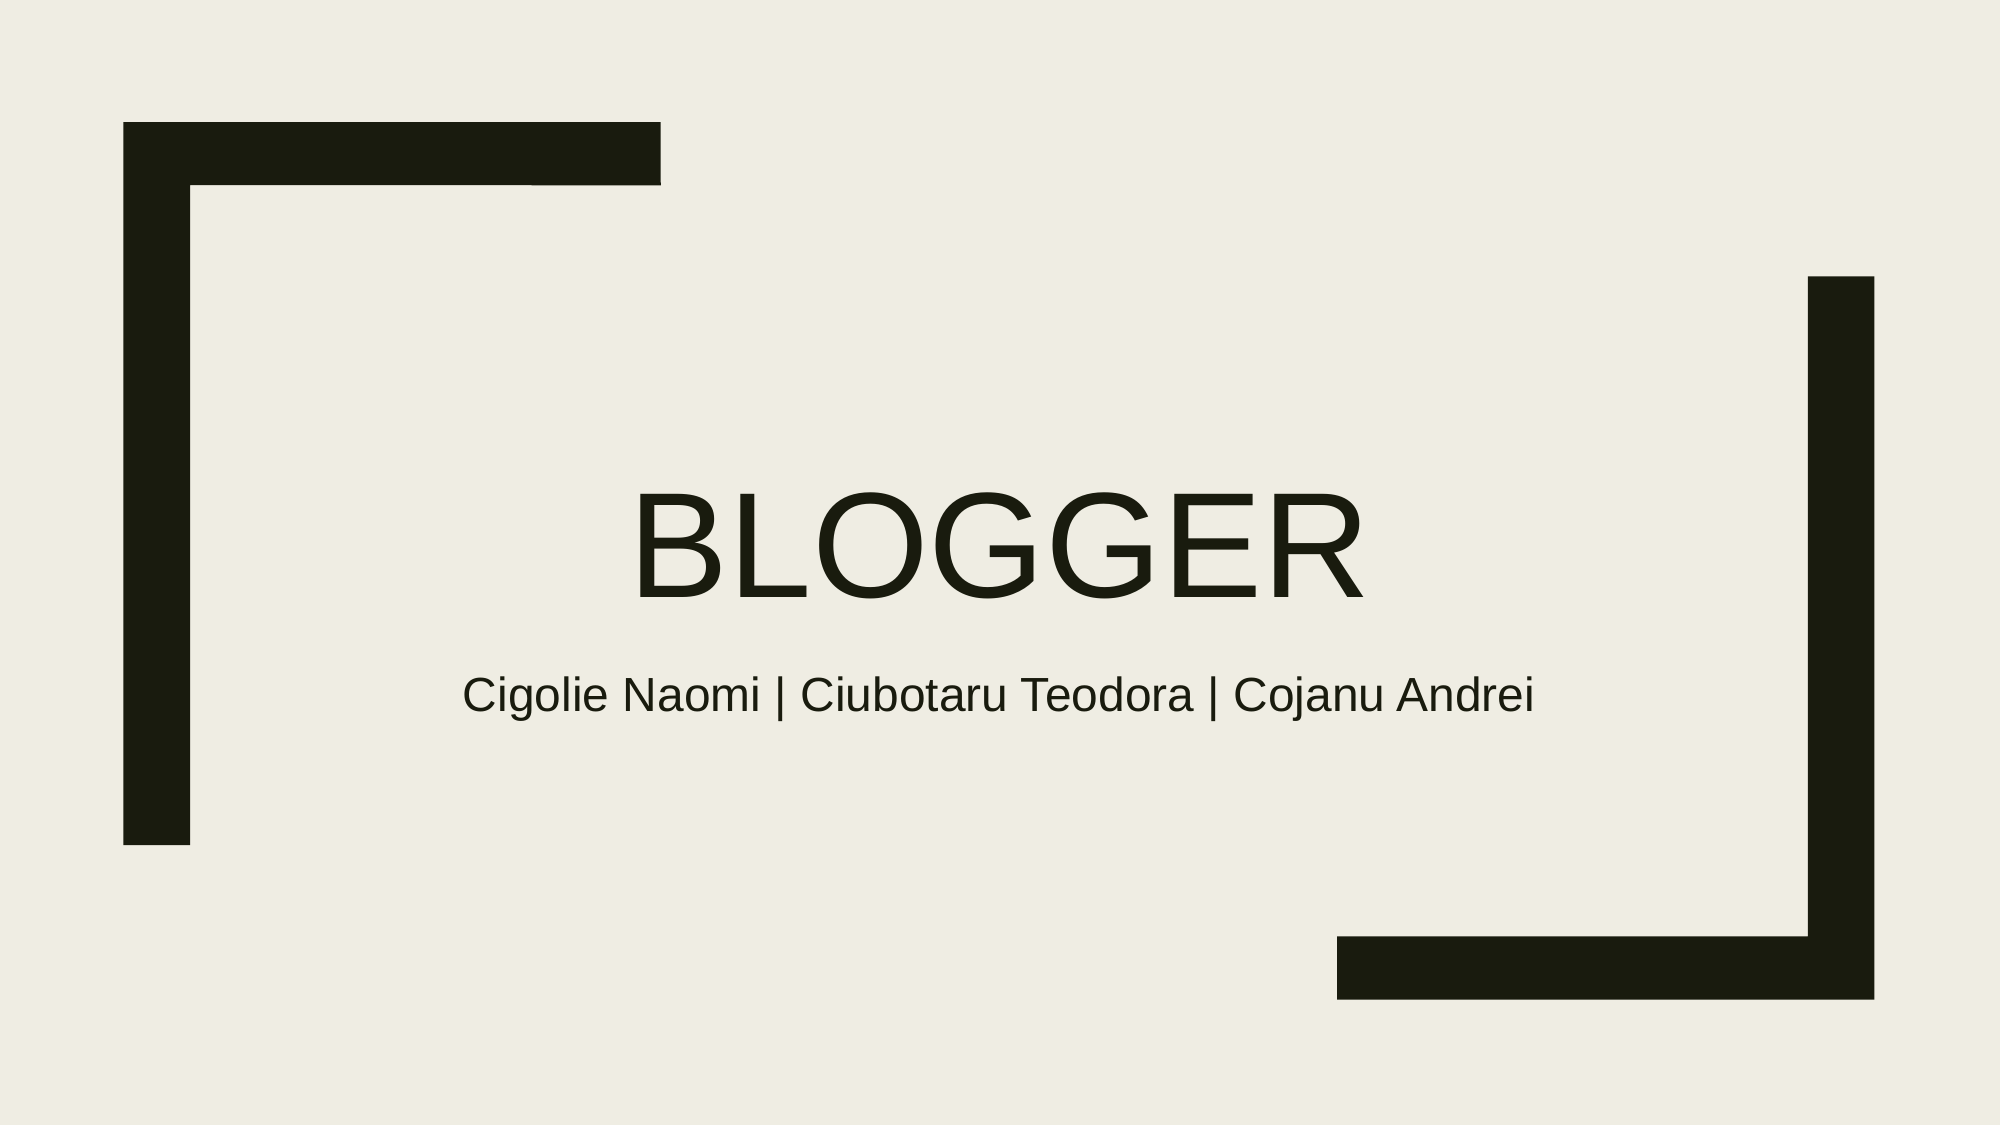

# Blogger
Cigolie Naomi | Ciubotaru Teodora | Cojanu Andrei